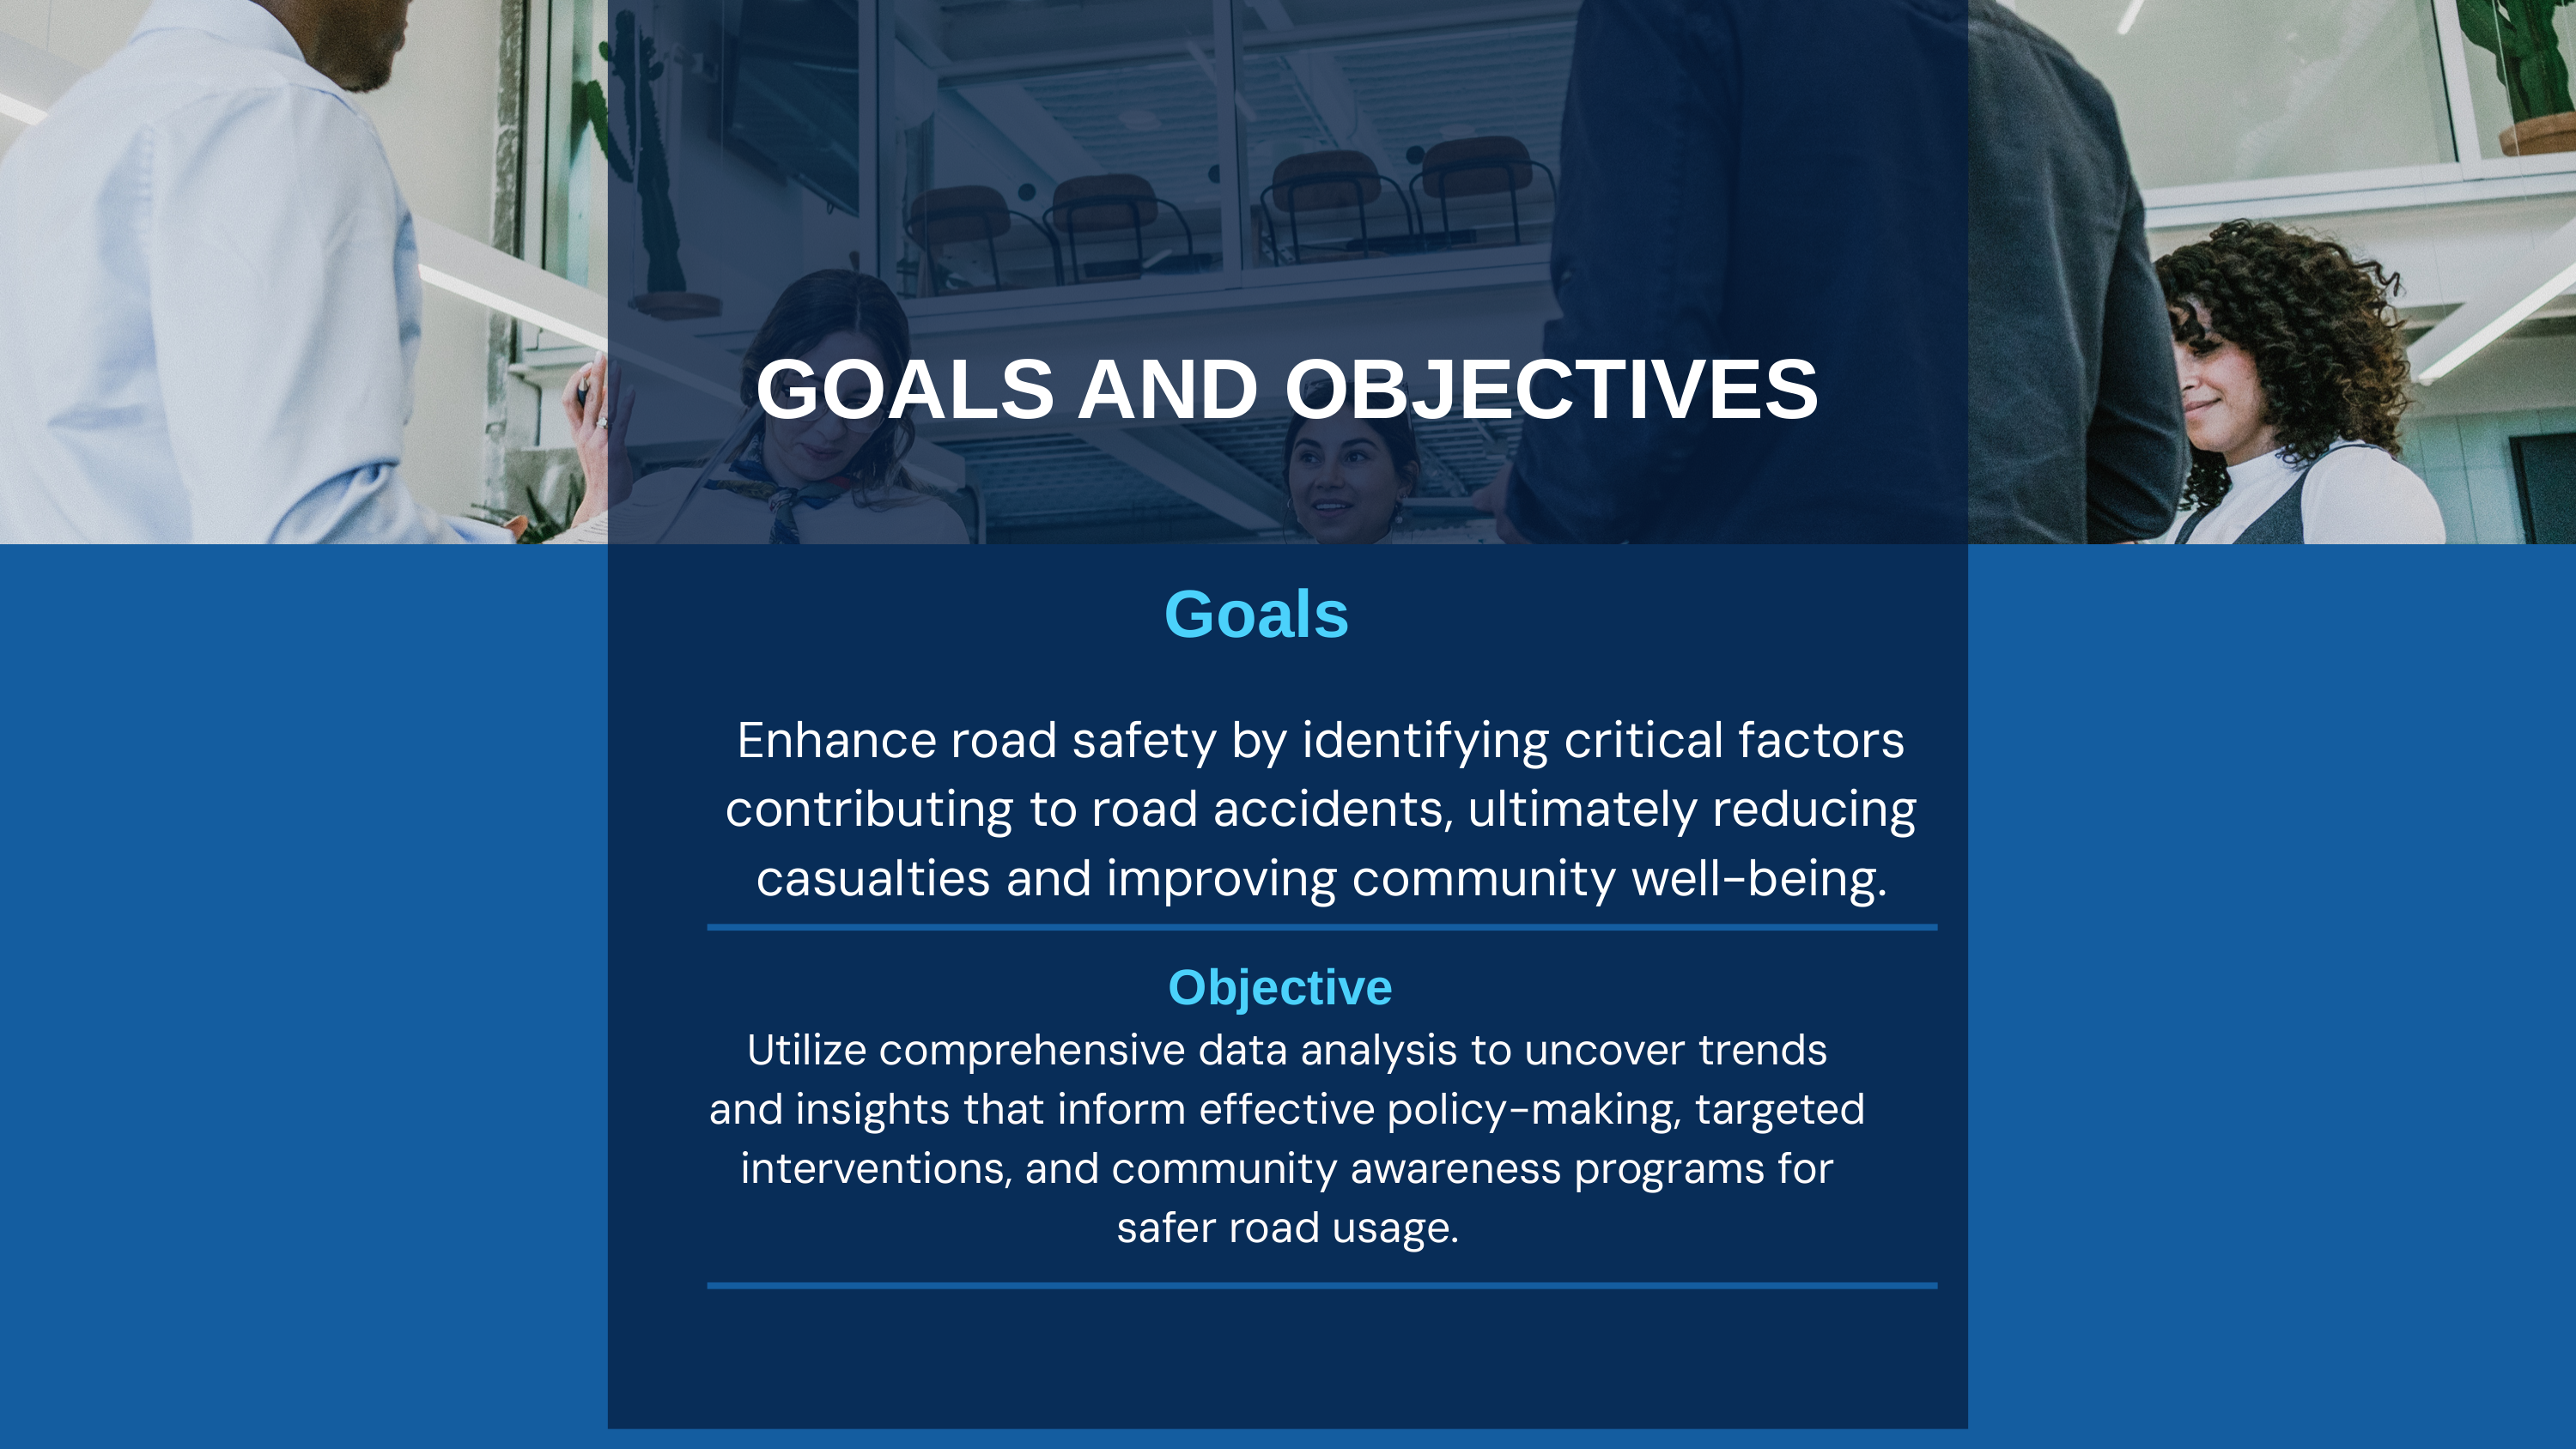

GOALS AND OBJECTIVES
Goals
Enhance road safety by identifying critical factors contributing to road accidents, ultimately reducing casualties and improving community well-being.

Objective
Utilize comprehensive data analysis to uncover trends and insights that inform effective policy-making, targeted interventions, and community awareness programs for safer road usage.